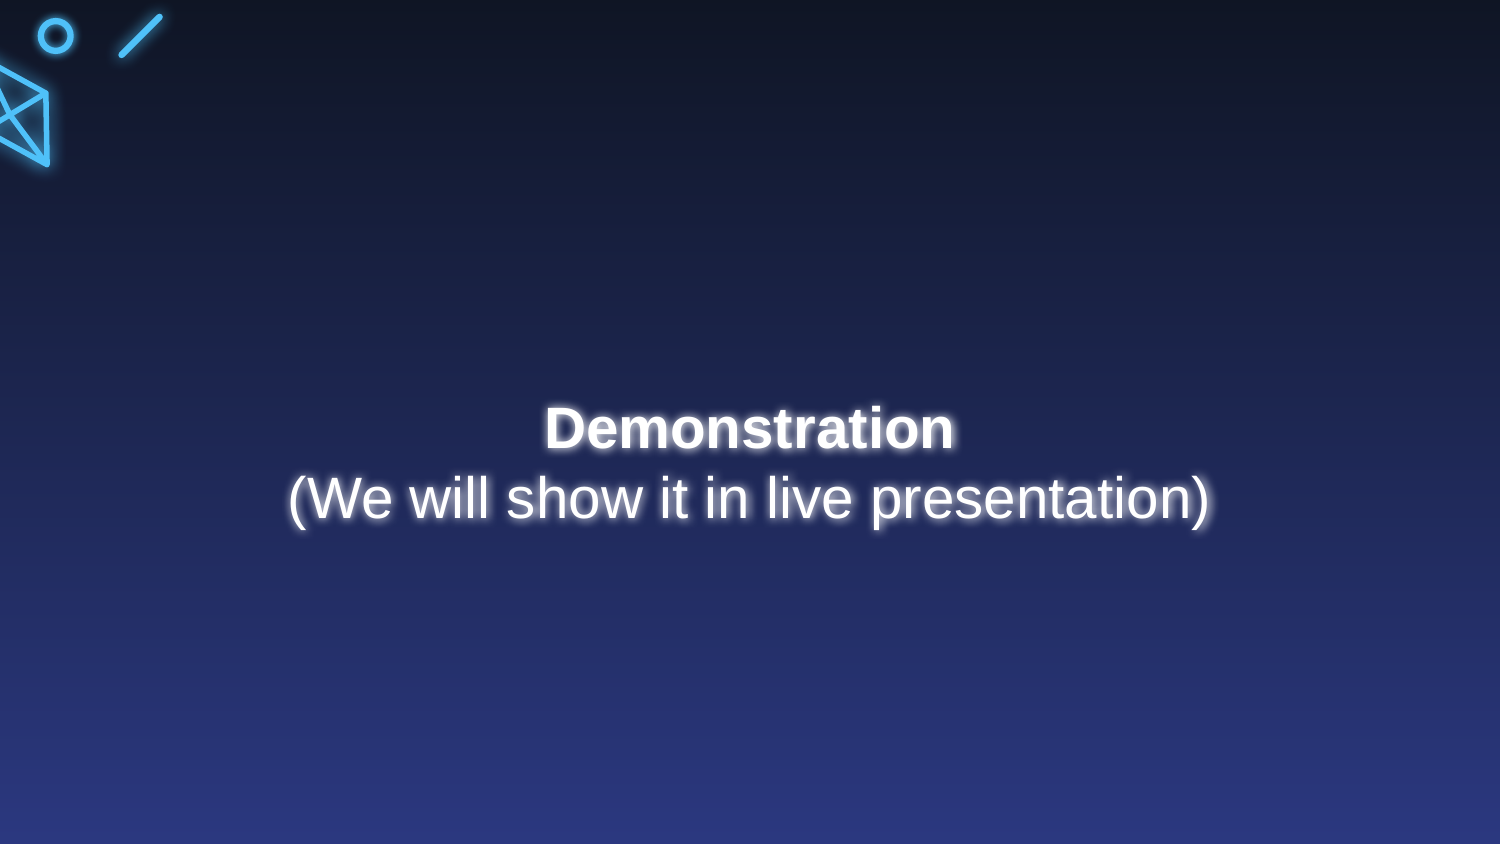

# Demonstration
(We will show it in live presentation)